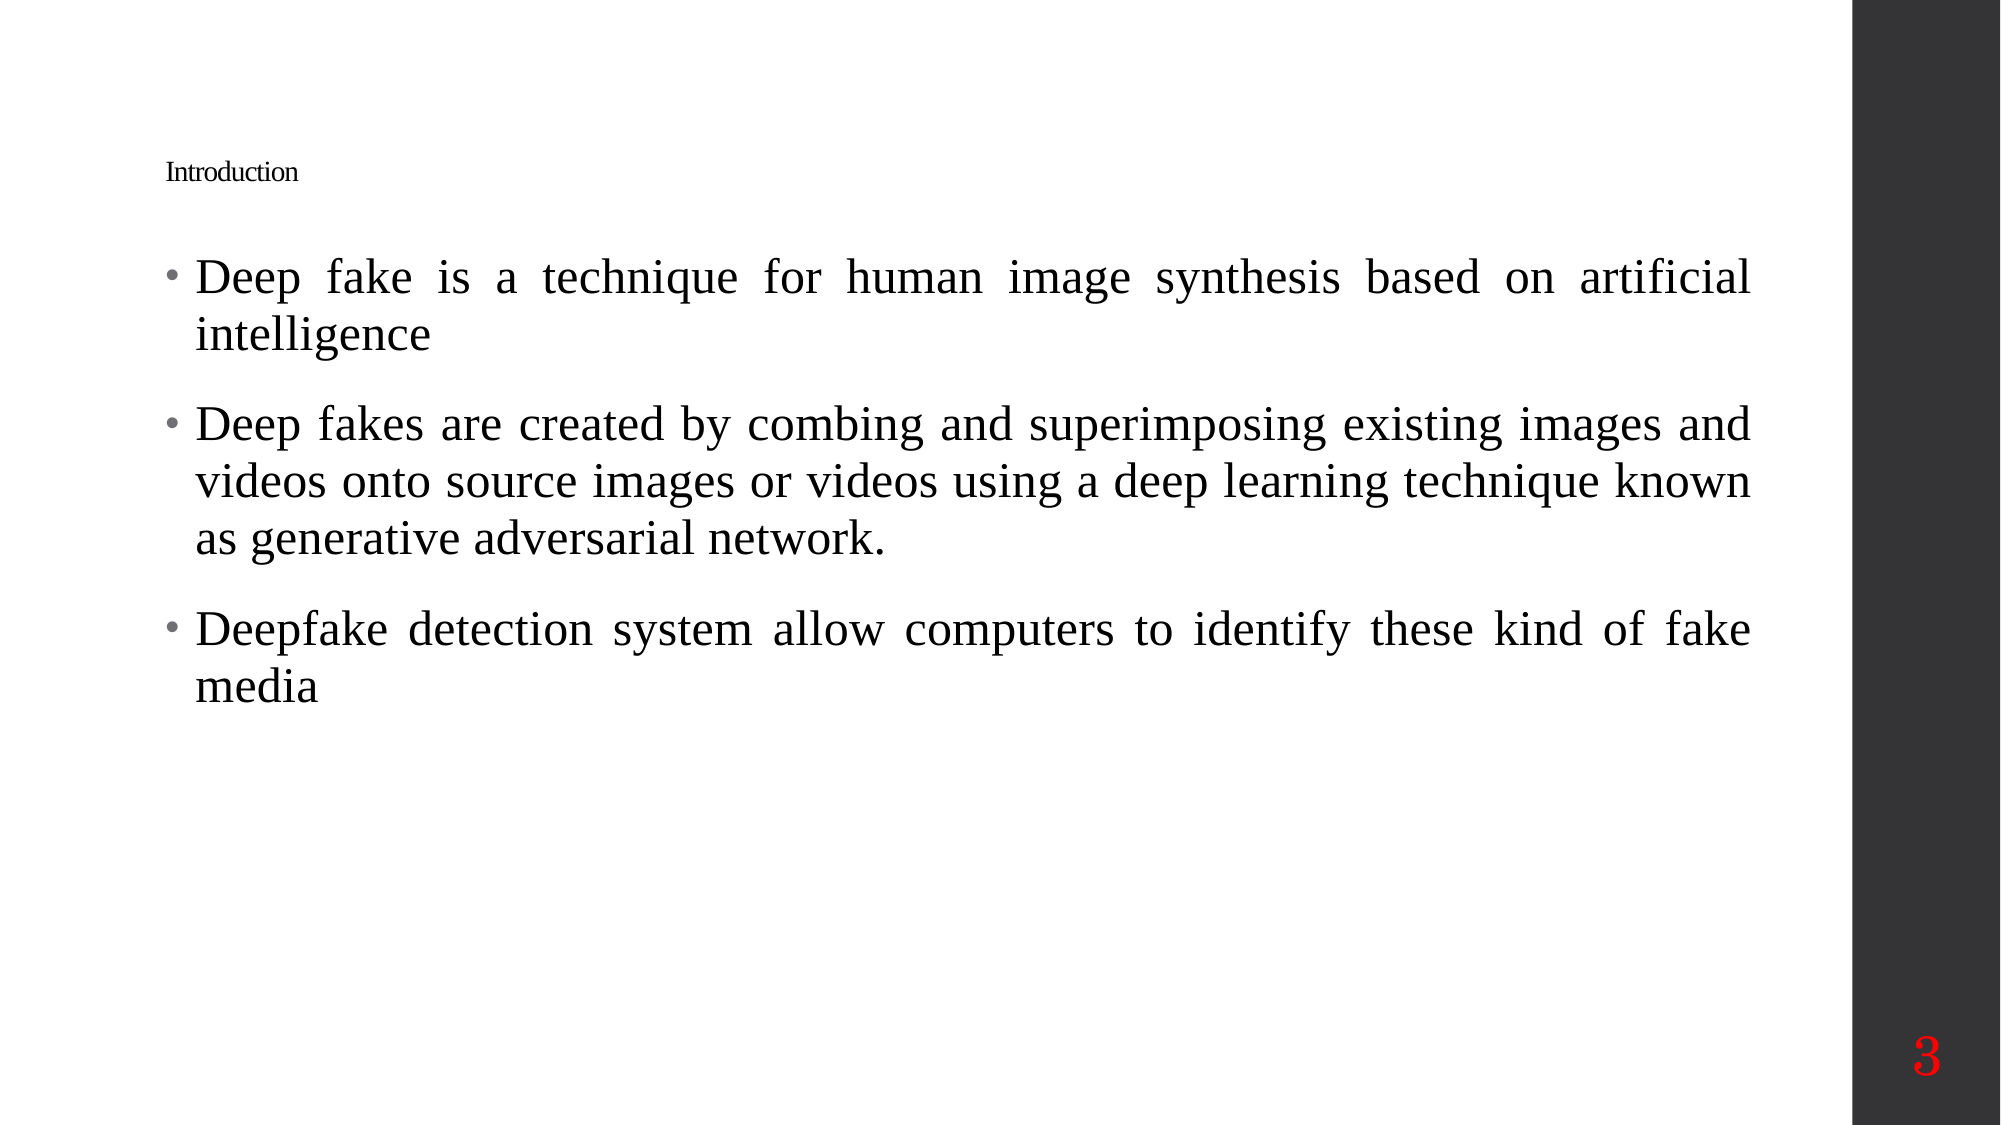

# Introduction

Deep fake is a technique for human image synthesis based on artificial intelligence
Deep fakes are created by combing and superimposing existing images and videos onto source images or videos using a deep learning technique known as generative adversarial network.
Deepfake detection system allow computers to identify these kind of fake media

3